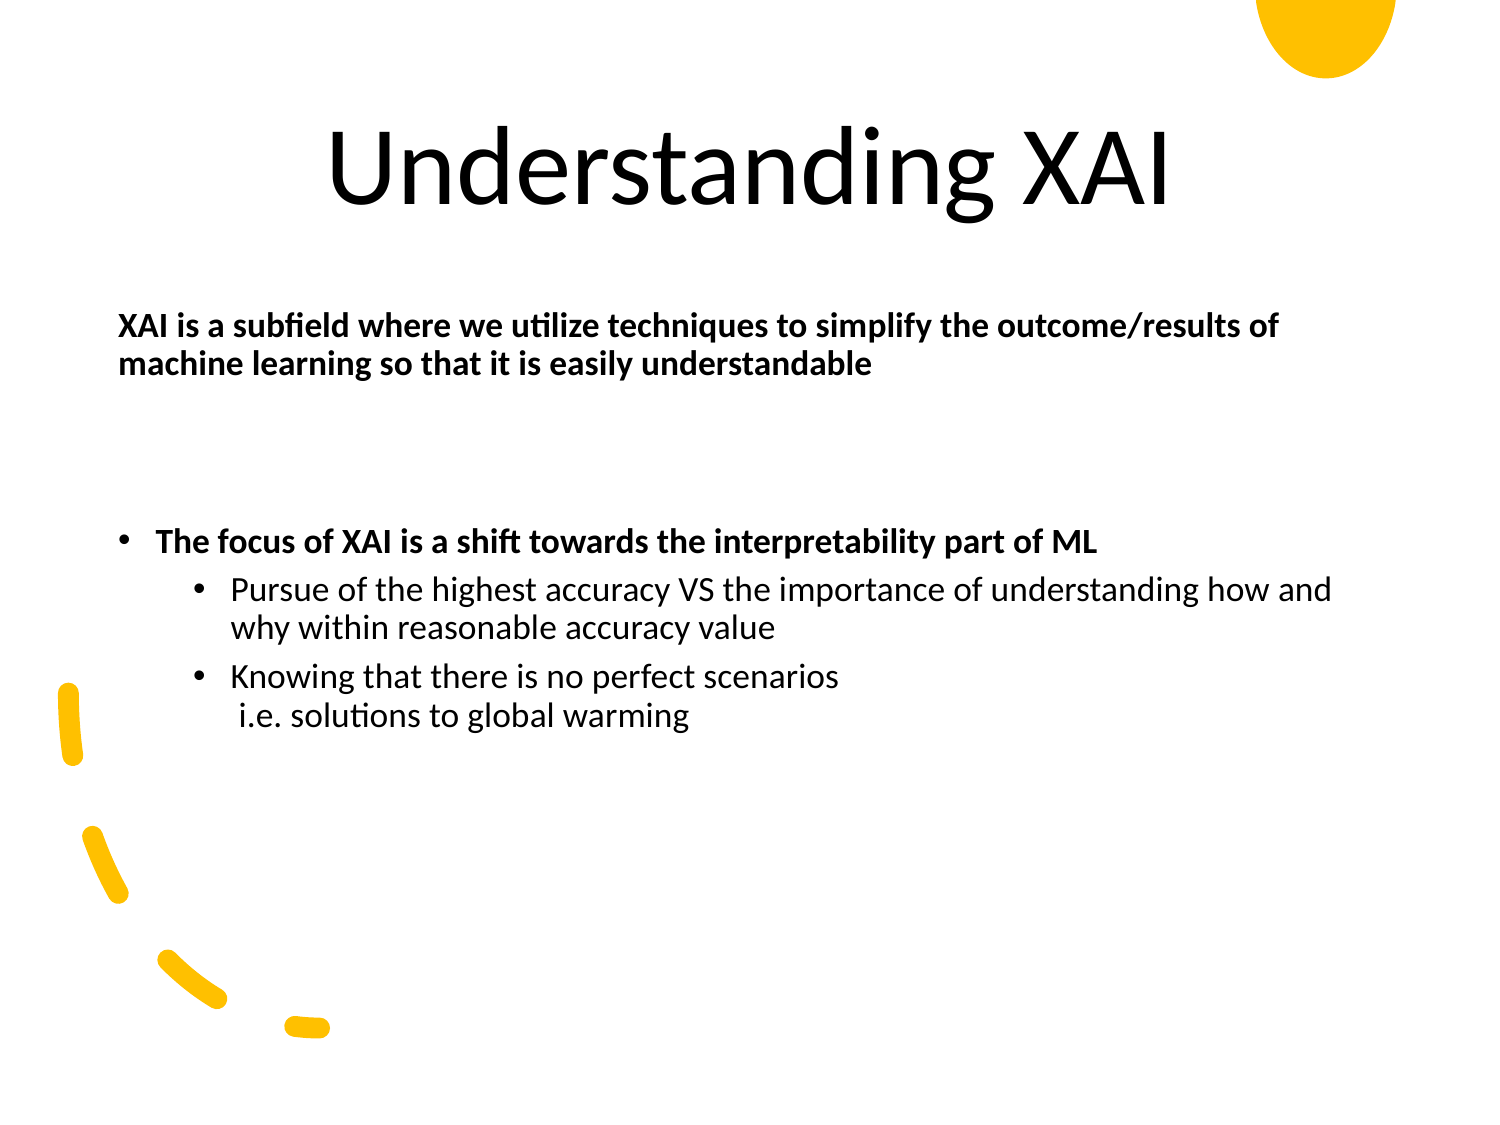

# Understanding XAI
XAI is a subfield where we utilize techniques to simplify the outcome/results of machine learning so that it is easily understandable

The focus of XAI is a shift towards the interpretability part of ML
Pursue of the highest accuracy VS the importance of understanding how and why within reasonable accuracy value
Knowing that there is no perfect scenarios
 i.e. solutions to global warming